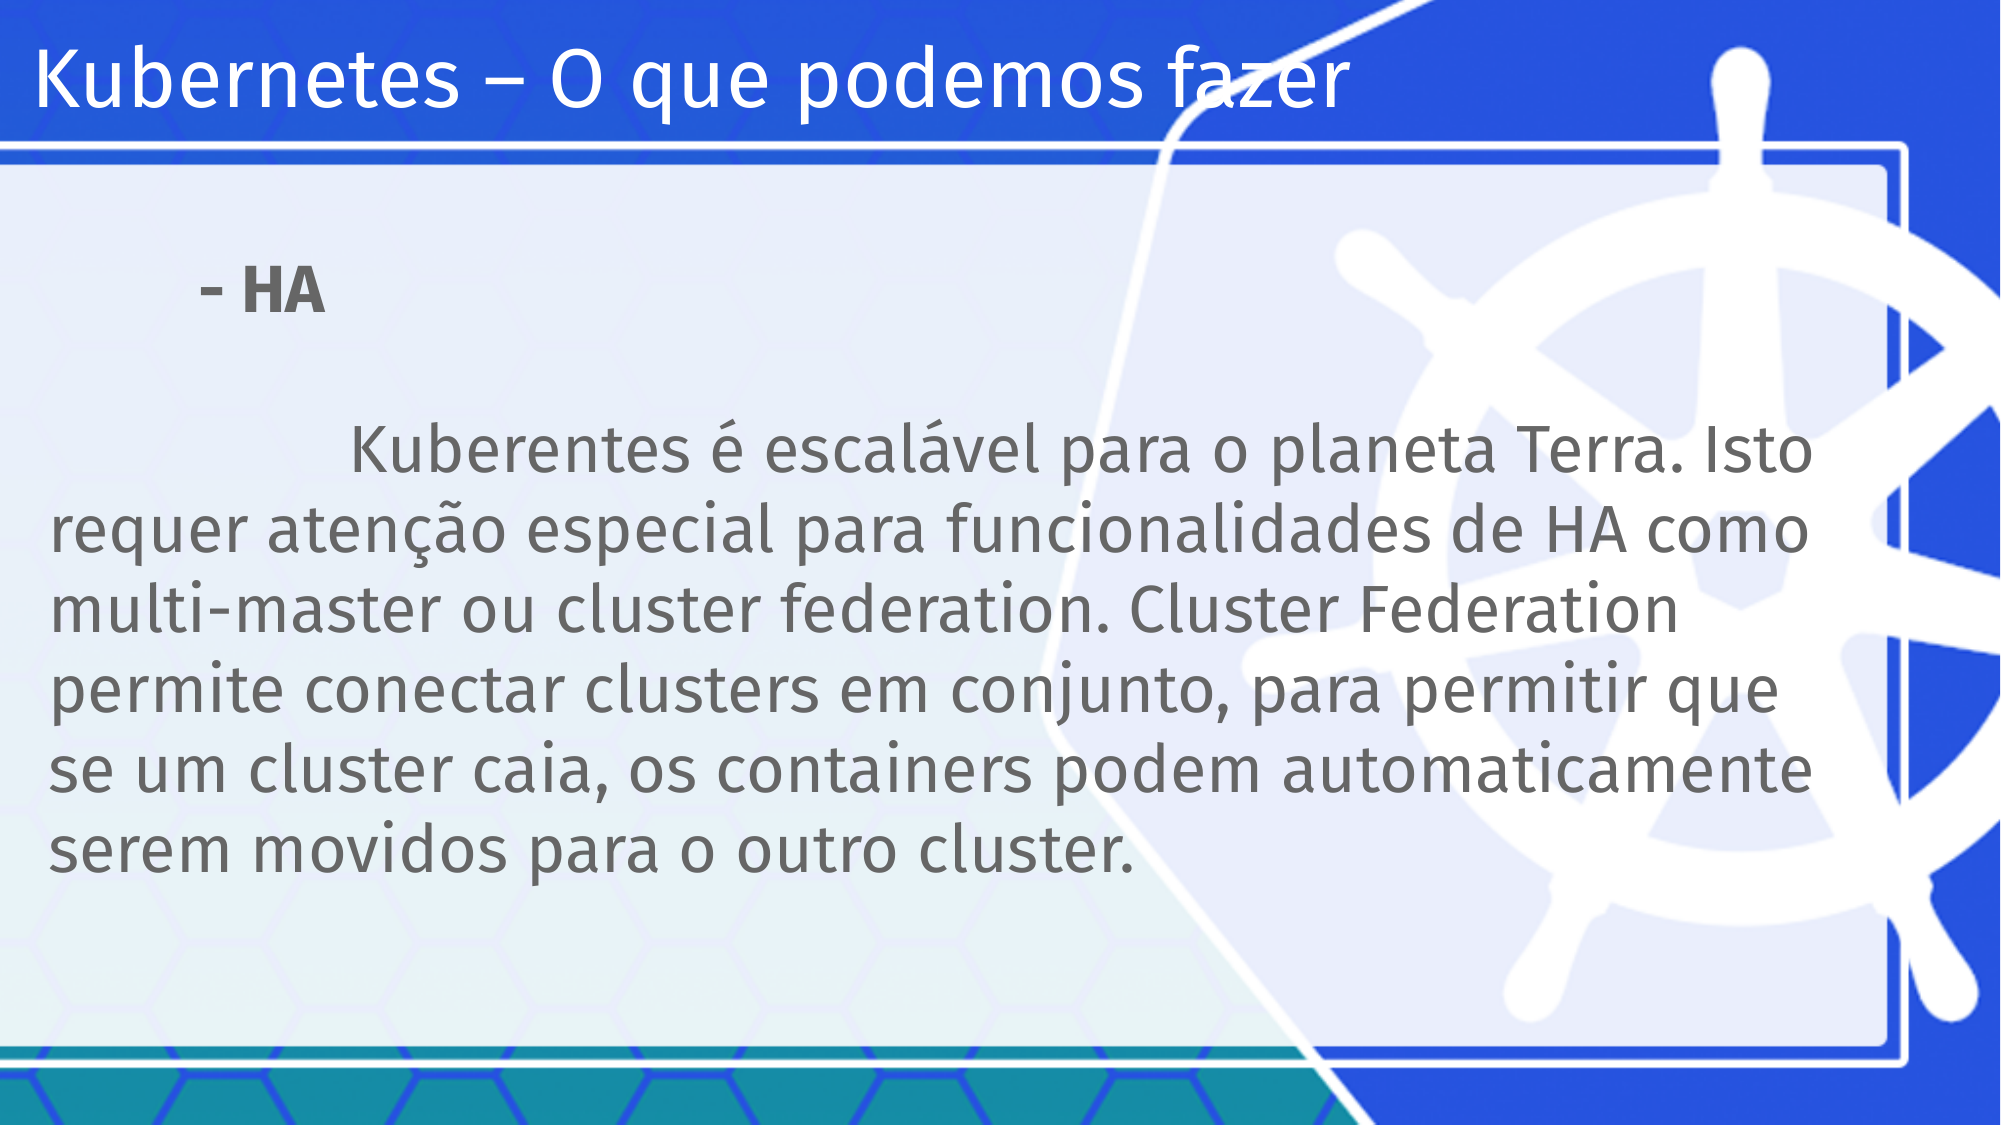

Kubernetes – O que podemos fazer
	- HA

		Kuberentes é escalável para o planeta Terra. Isto requer atenção especial para funcionalidades de HA como multi-master ou cluster federation. Cluster Federation permite conectar clusters em conjunto, para permitir que se um cluster caia, os containers podem automaticamente serem movidos para o outro cluster.